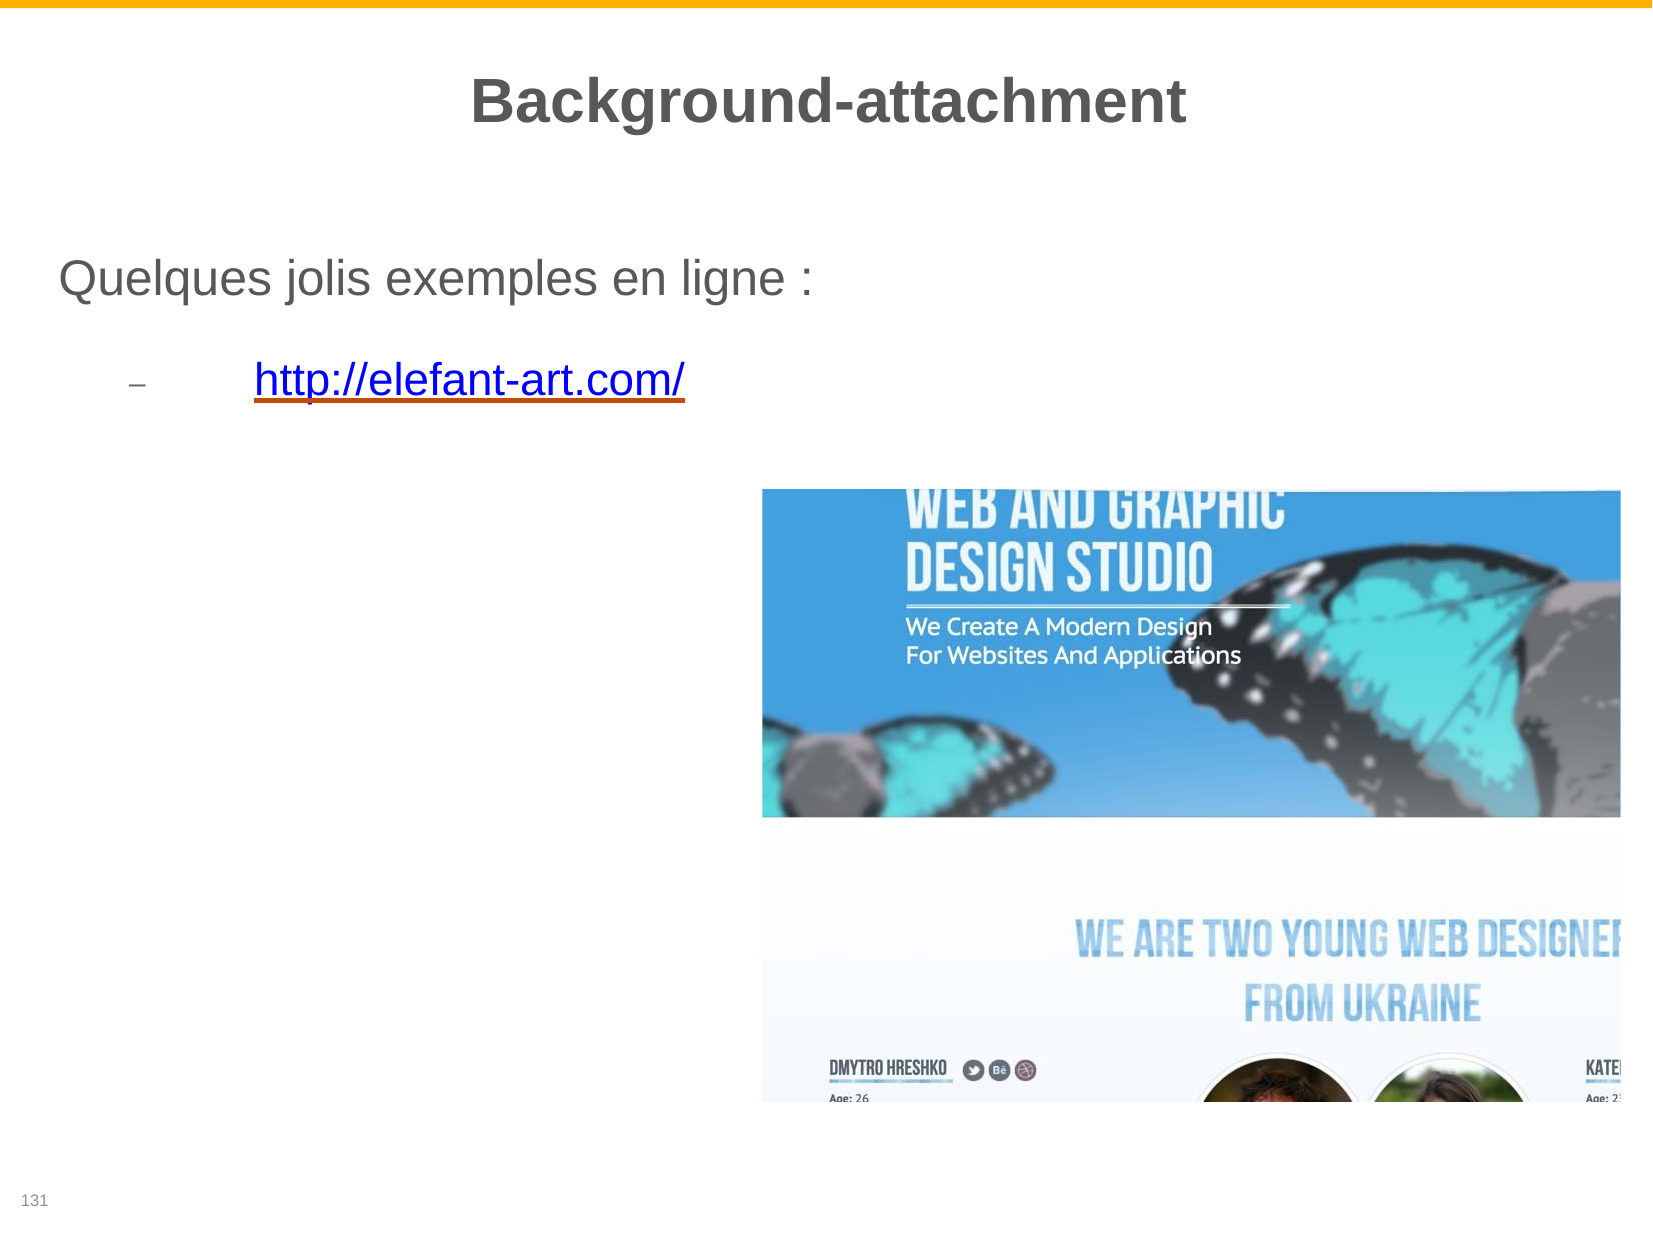

# Background-attachment
Quelques jolis exemples en ligne :
–	http://elefant-art.com/

131